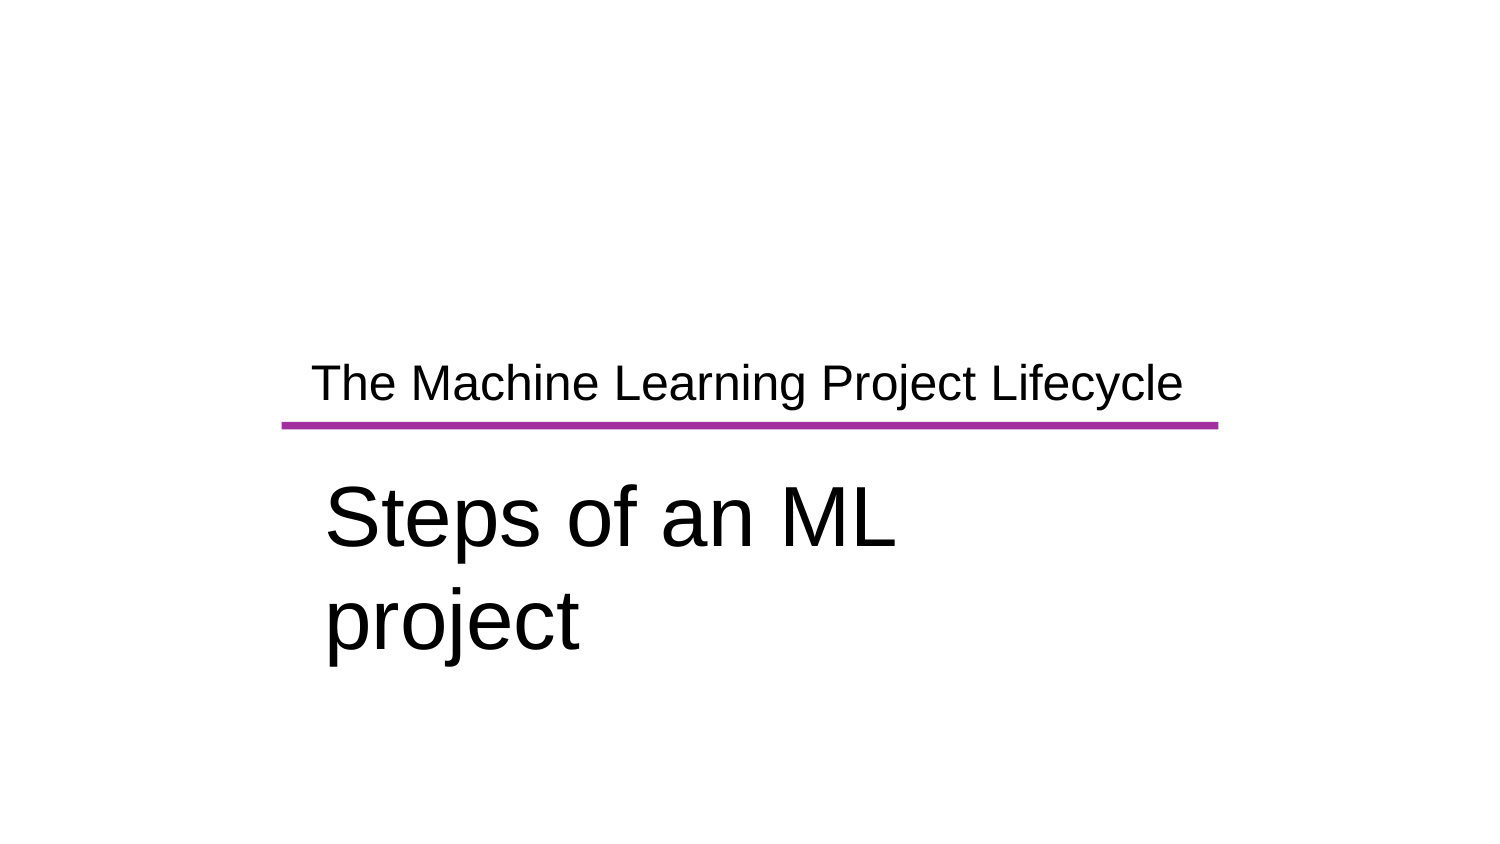

# The Machine Learning Project Lifecycle

Steps of an ML project